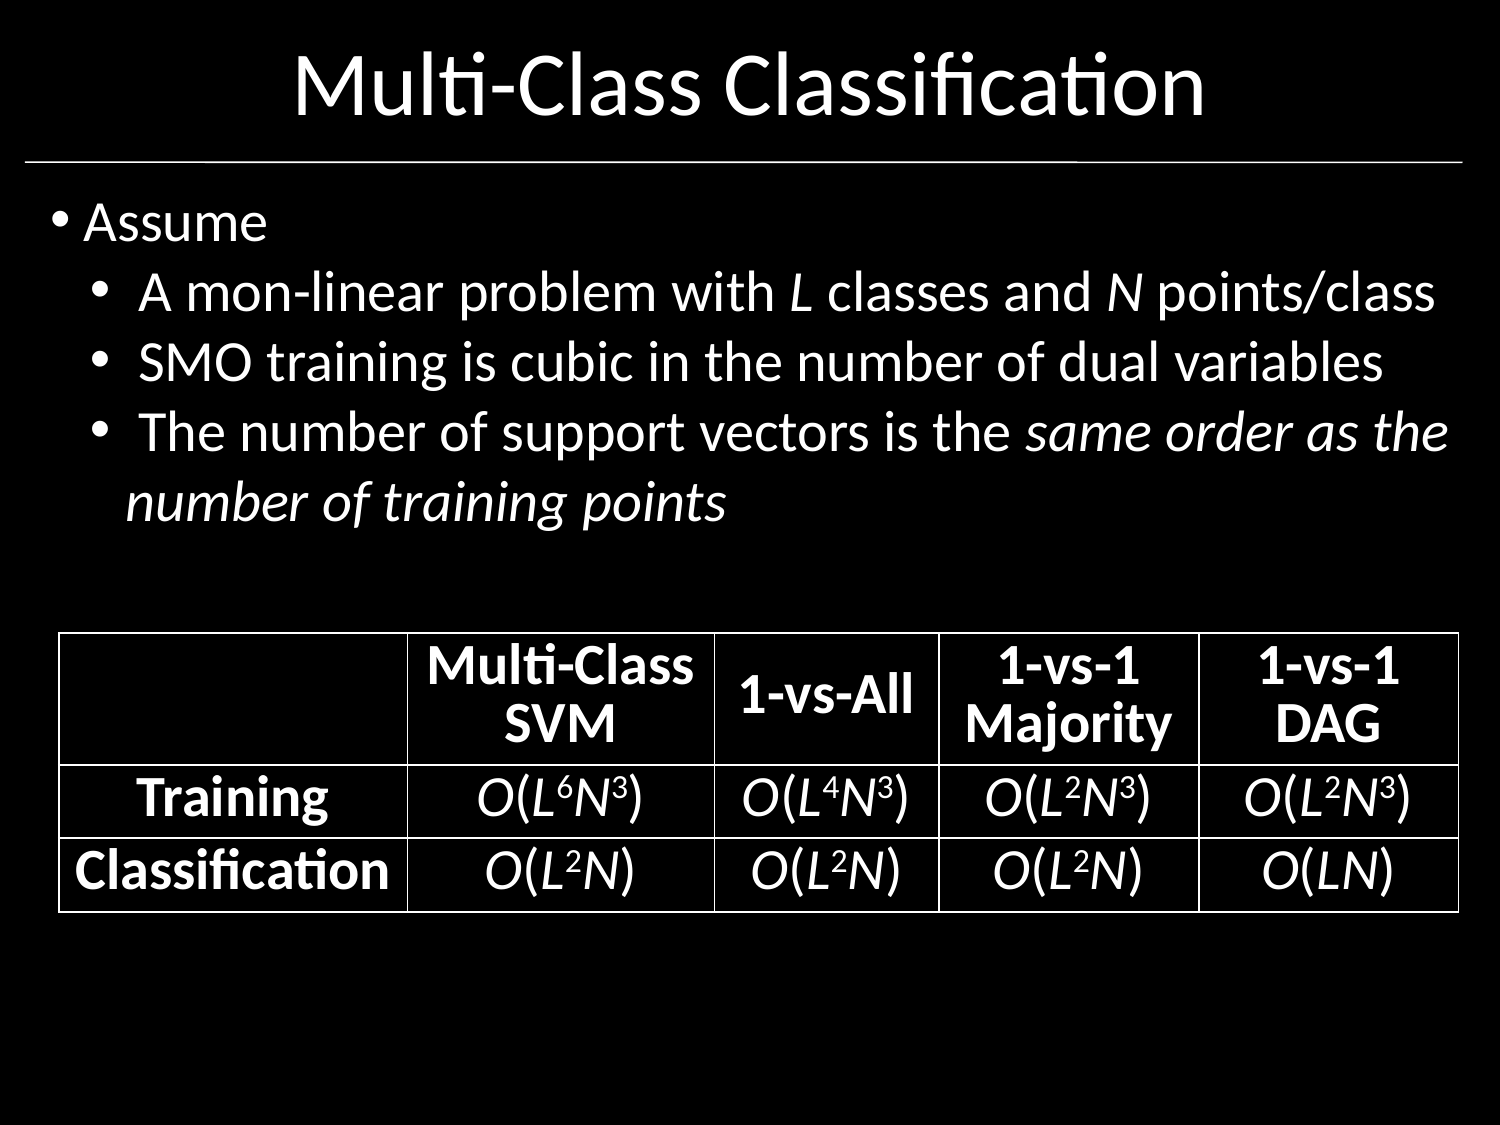

# Multi-Class Classification

 Assume
 A mon-linear problem with L classes and N points/class
 SMO training is cubic in the number of dual variables
 The number of support vectors is the same order as the number of training points

|  | Multi-Class SVM | 1-vs-All | 1-vs-1 Majority | 1-vs-1 DAG |
| --- | --- | --- | --- | --- |
| Training | O(L6N3) | O(L4N3) | O(L2N3) | O(L2N3) |
| Classification | O(L2N) | O(L2N) | O(L2N) | O(LN) |